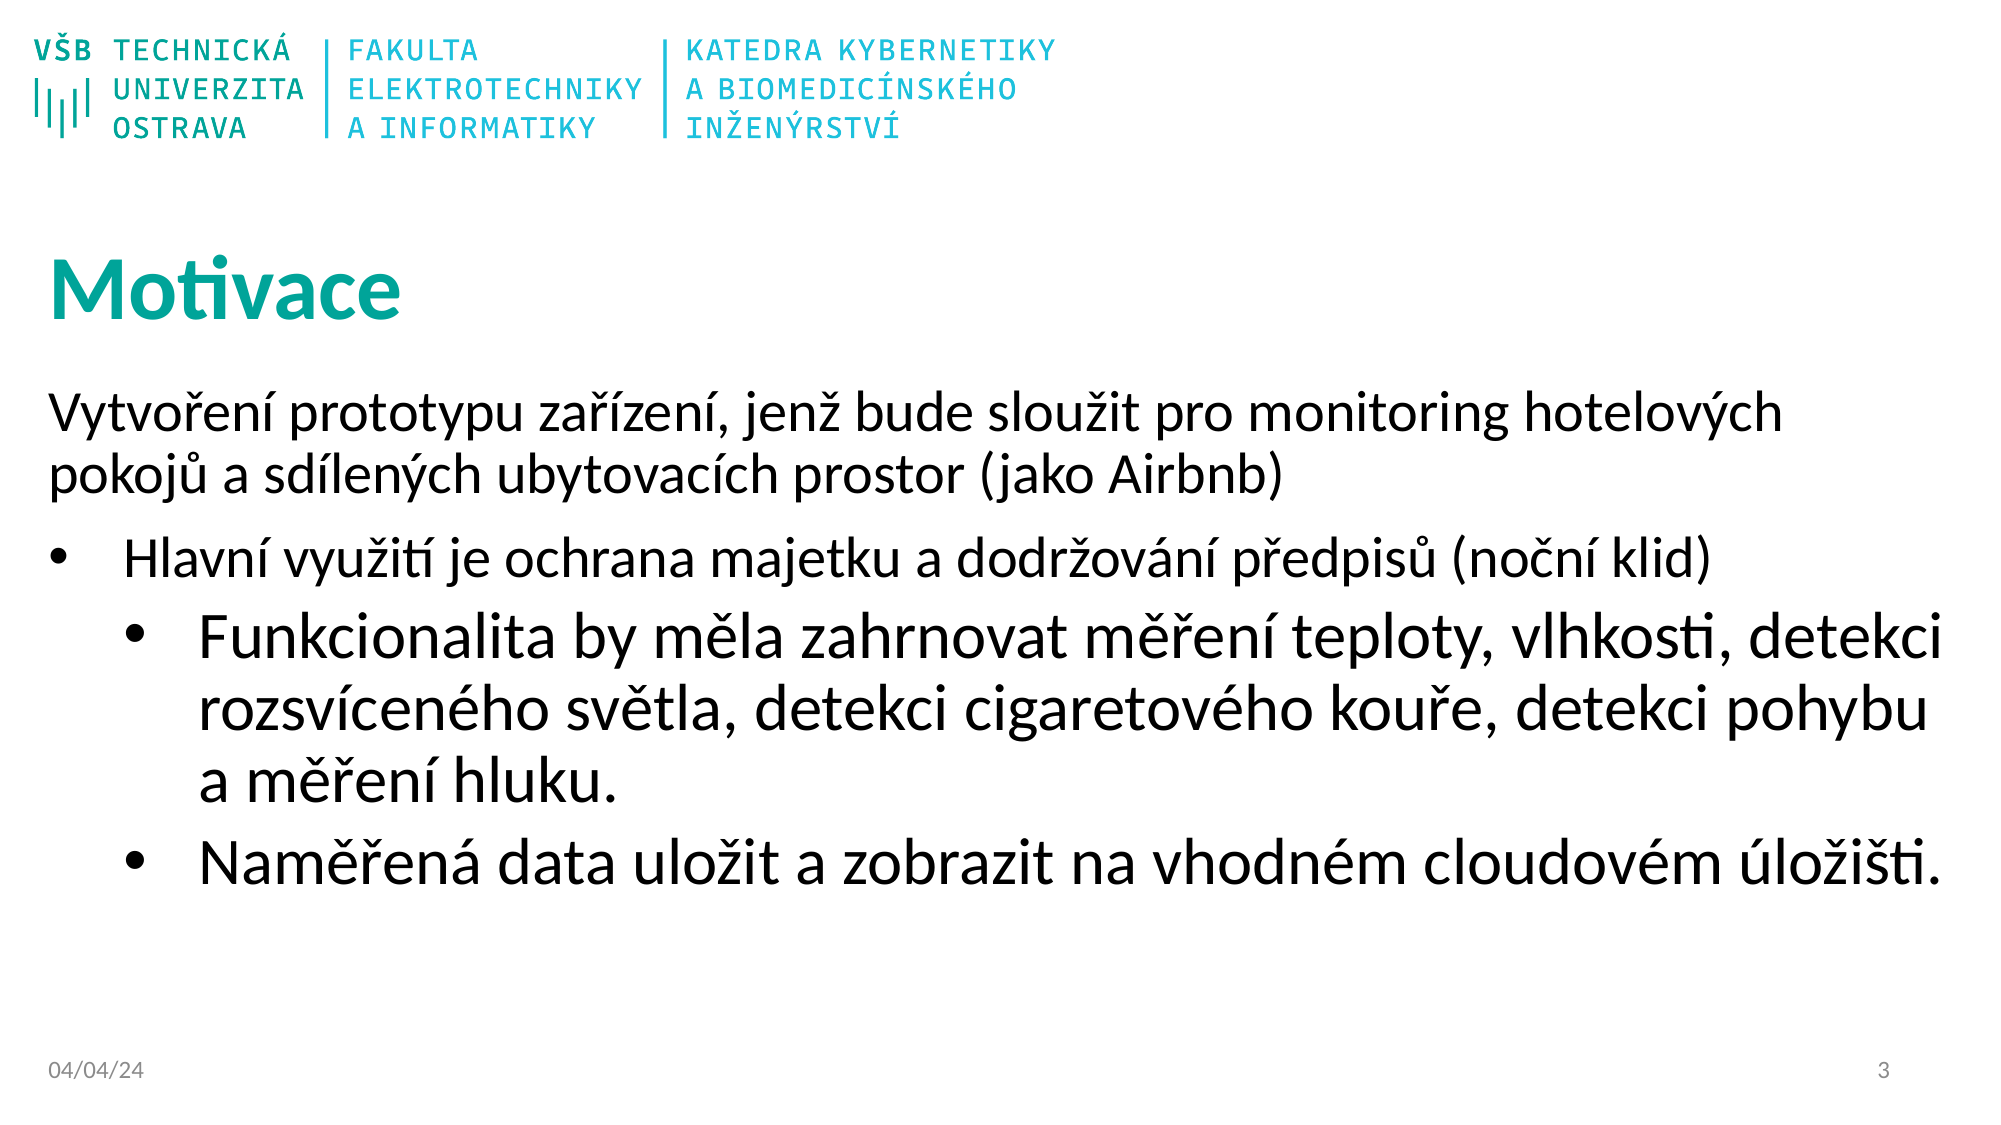

# Motivace
Vytvoření prototypu zařízení, jenž bude sloužit pro monitoring hotelových pokojů a sdílených ubytovacích prostor (jako Airbnb)
Hlavní využití je ochrana majetku a dodržování předpisů (noční klid)
Funkcionalita by měla zahrnovat měření teploty, vlhkosti, detekci rozsvíceného světla, detekci cigaretového kouře, detekci pohybu a měření hluku.
Naměřená data uložit a zobrazit na vhodném cloudovém úložišti.
3
04/04/24